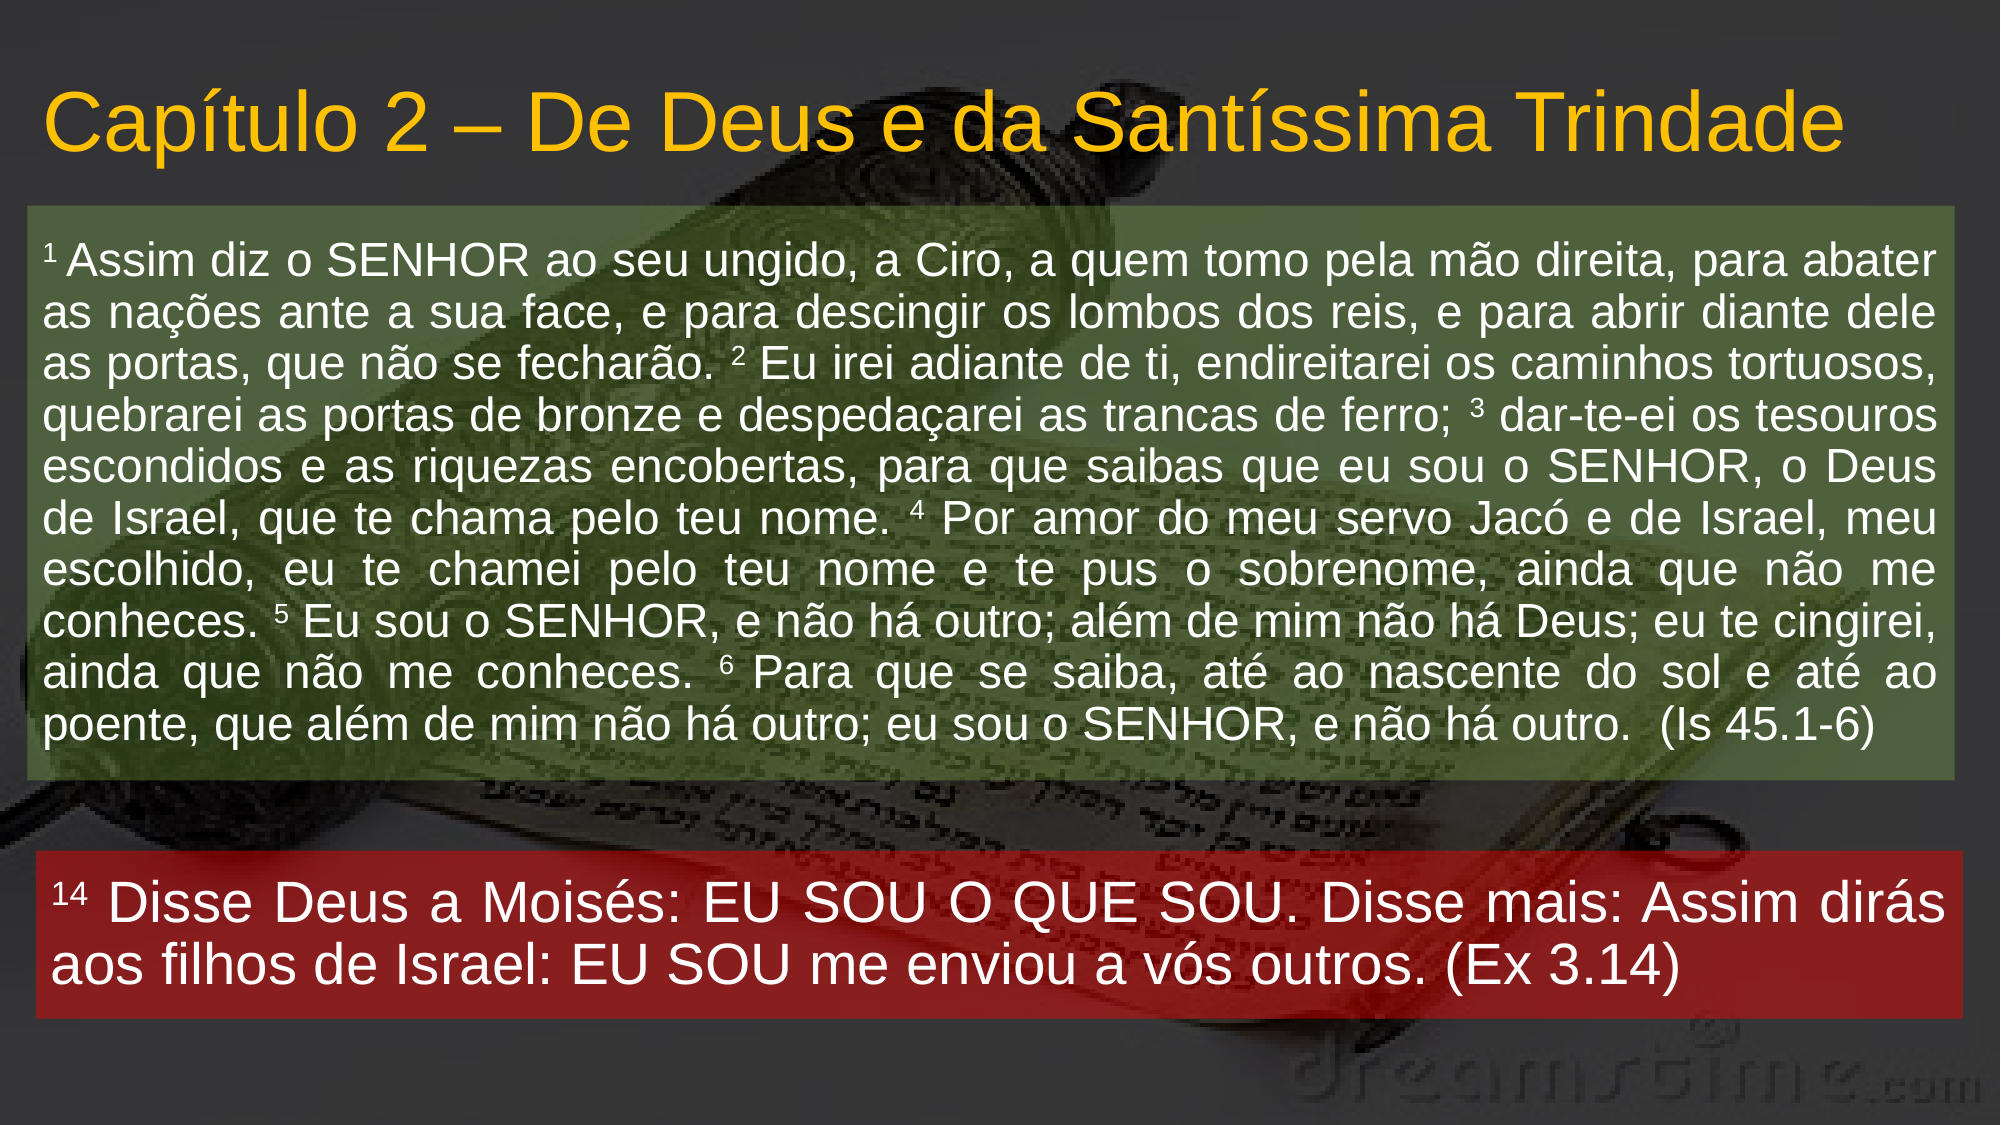

# Capítulo 2 – De Deus e da Santíssima Trindade
1 Assim diz o SENHOR ao seu ungido, a Ciro, a quem tomo pela mão direita, para abater as nações ante a sua face, e para descingir os lombos dos reis, e para abrir diante dele as portas, que não se fecharão. 2 Eu irei adiante de ti, endireitarei os caminhos tortuosos, quebrarei as portas de bronze e despedaçarei as trancas de ferro; 3 dar-te-ei os tesouros escondidos e as riquezas encobertas, para que saibas que eu sou o SENHOR, o Deus de Israel, que te chama pelo teu nome. 4 Por amor do meu servo Jacó e de Israel, meu escolhido, eu te chamei pelo teu nome e te pus o sobrenome, ainda que não me conheces. 5 Eu sou o SENHOR, e não há outro; além de mim não há Deus; eu te cingirei, ainda que não me conheces. 6 Para que se saiba, até ao nascente do sol e até ao poente, que além de mim não há outro; eu sou o SENHOR, e não há outro.  (Is 45.1-6)
14 Disse Deus a Moisés: EU SOU O QUE SOU. Disse mais: Assim dirás aos filhos de Israel: EU SOU me enviou a vós outros. (Ex 3.14)